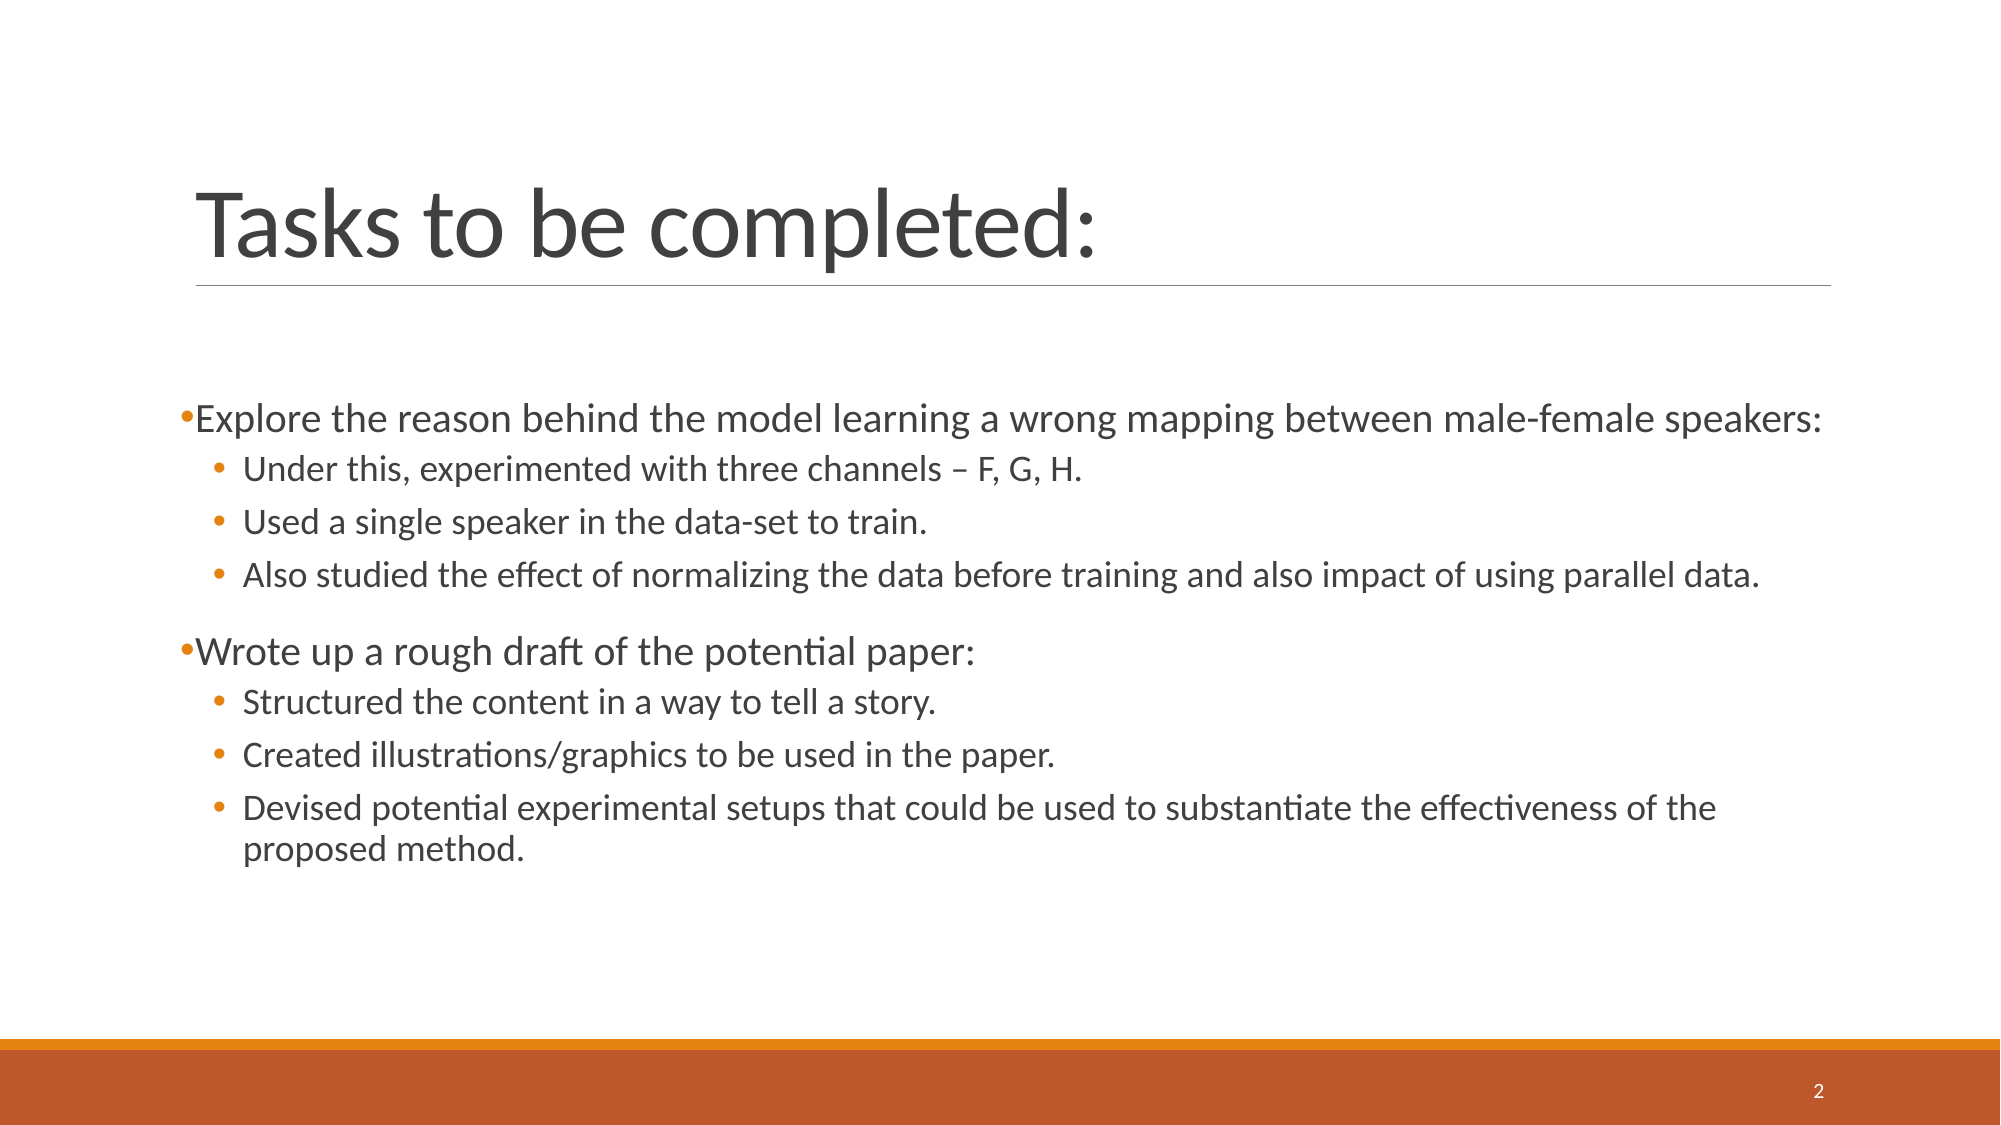

# Tasks to be completed:
Explore the reason behind the model learning a wrong mapping between male-female speakers:
Under this, experimented with three channels – F, G, H.
Used a single speaker in the data-set to train.
Also studied the effect of normalizing the data before training and also impact of using parallel data.
Wrote up a rough draft of the potential paper:
Structured the content in a way to tell a story.
Created illustrations/graphics to be used in the paper.
Devised potential experimental setups that could be used to substantiate the effectiveness of the proposed method.
2